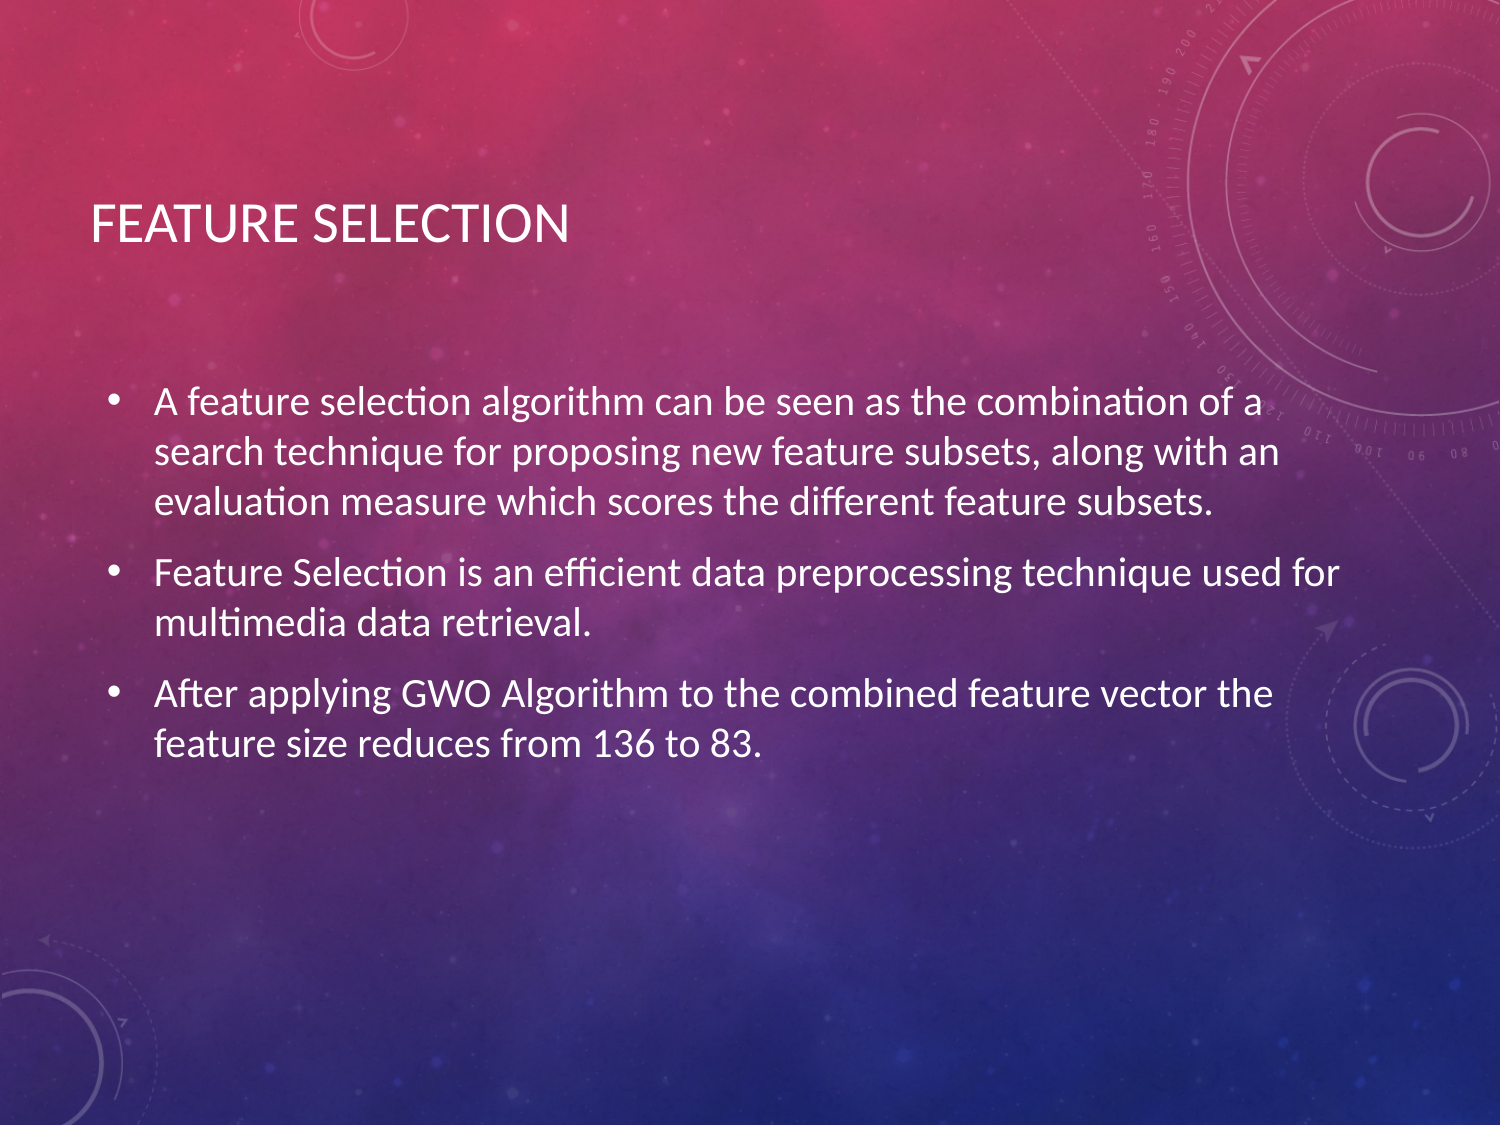

# Feature Selection
A feature selection algorithm can be seen as the combination of a search technique for proposing new feature subsets, along with an evaluation measure which scores the different feature subsets.
Feature Selection is an efficient data preprocessing technique used for multimedia data retrieval.
After applying GWO Algorithm to the combined feature vector the feature size reduces from 136 to 83.